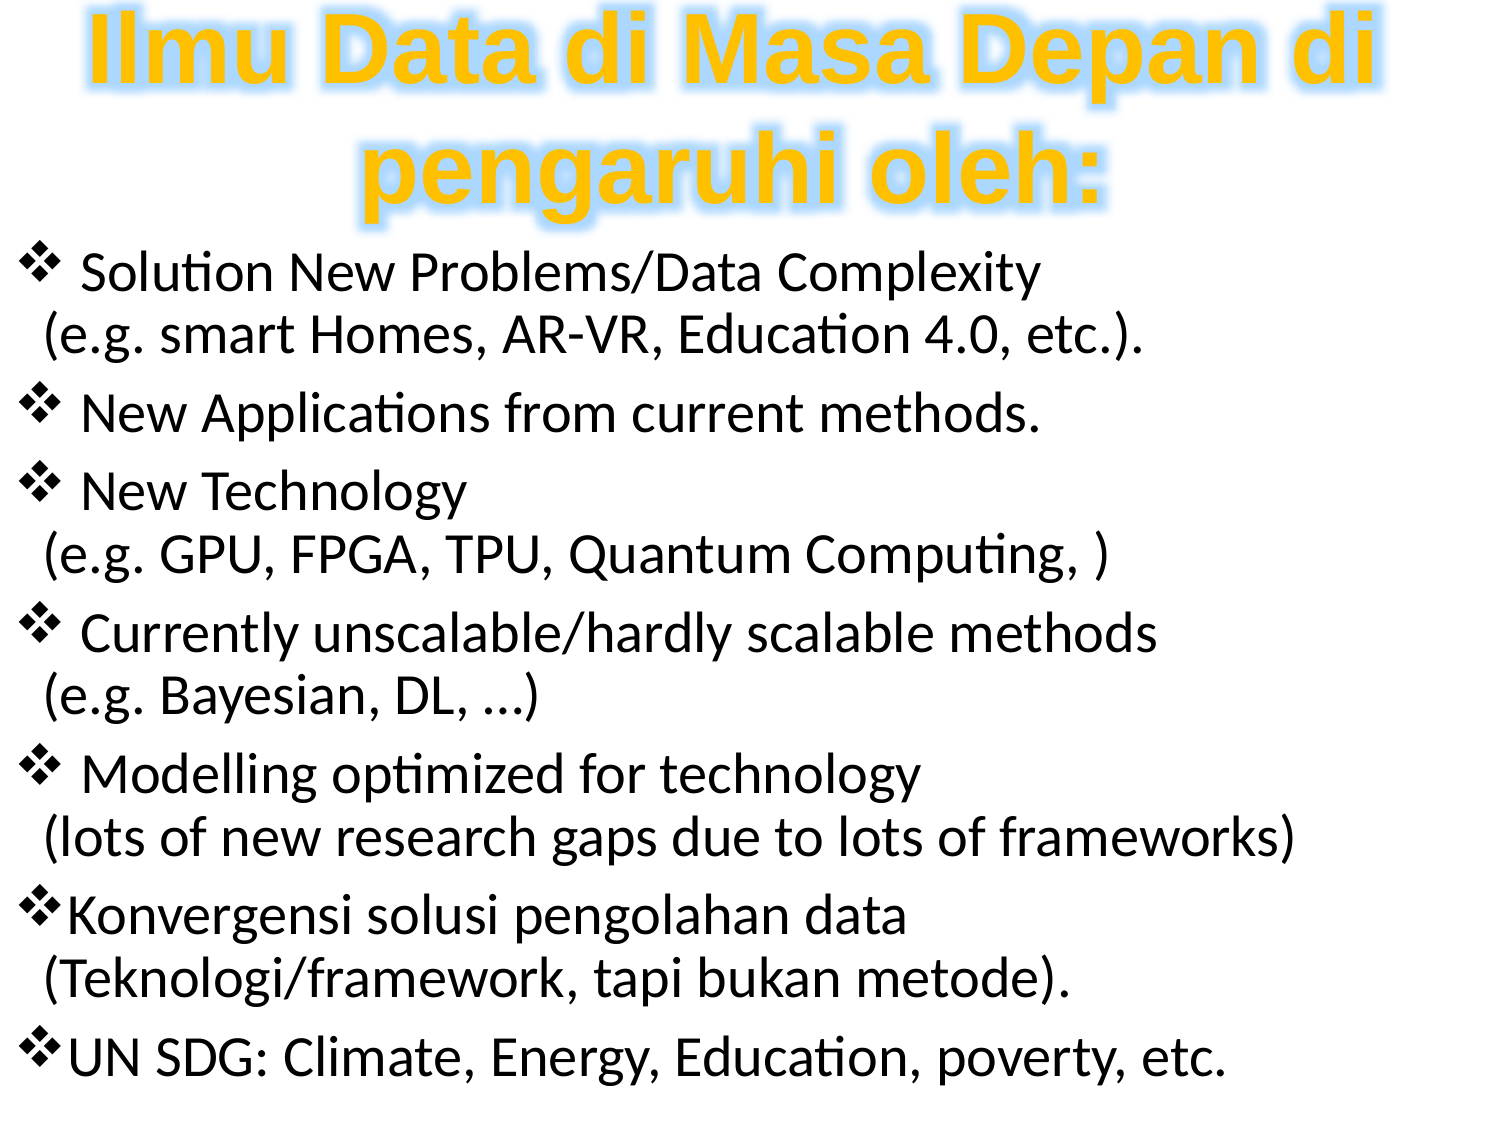

Ilmu Data di Masa Depan di pengaruhi oleh:
 Solution New Problems/Data Complexity
(e.g. smart Homes, AR-VR, Education 4.0, etc.).
 New Applications from current methods.
 New Technology
(e.g. GPU, FPGA, TPU, Quantum Computing, )
 Currently unscalable/hardly scalable methods
(e.g. Bayesian, DL, …)
 Modelling optimized for technology
(lots of new research gaps due to lots of frameworks)
Konvergensi solusi pengolahan data
(Teknologi/framework, tapi bukan metode).
UN SDG: Climate, Energy, Education, poverty, etc.